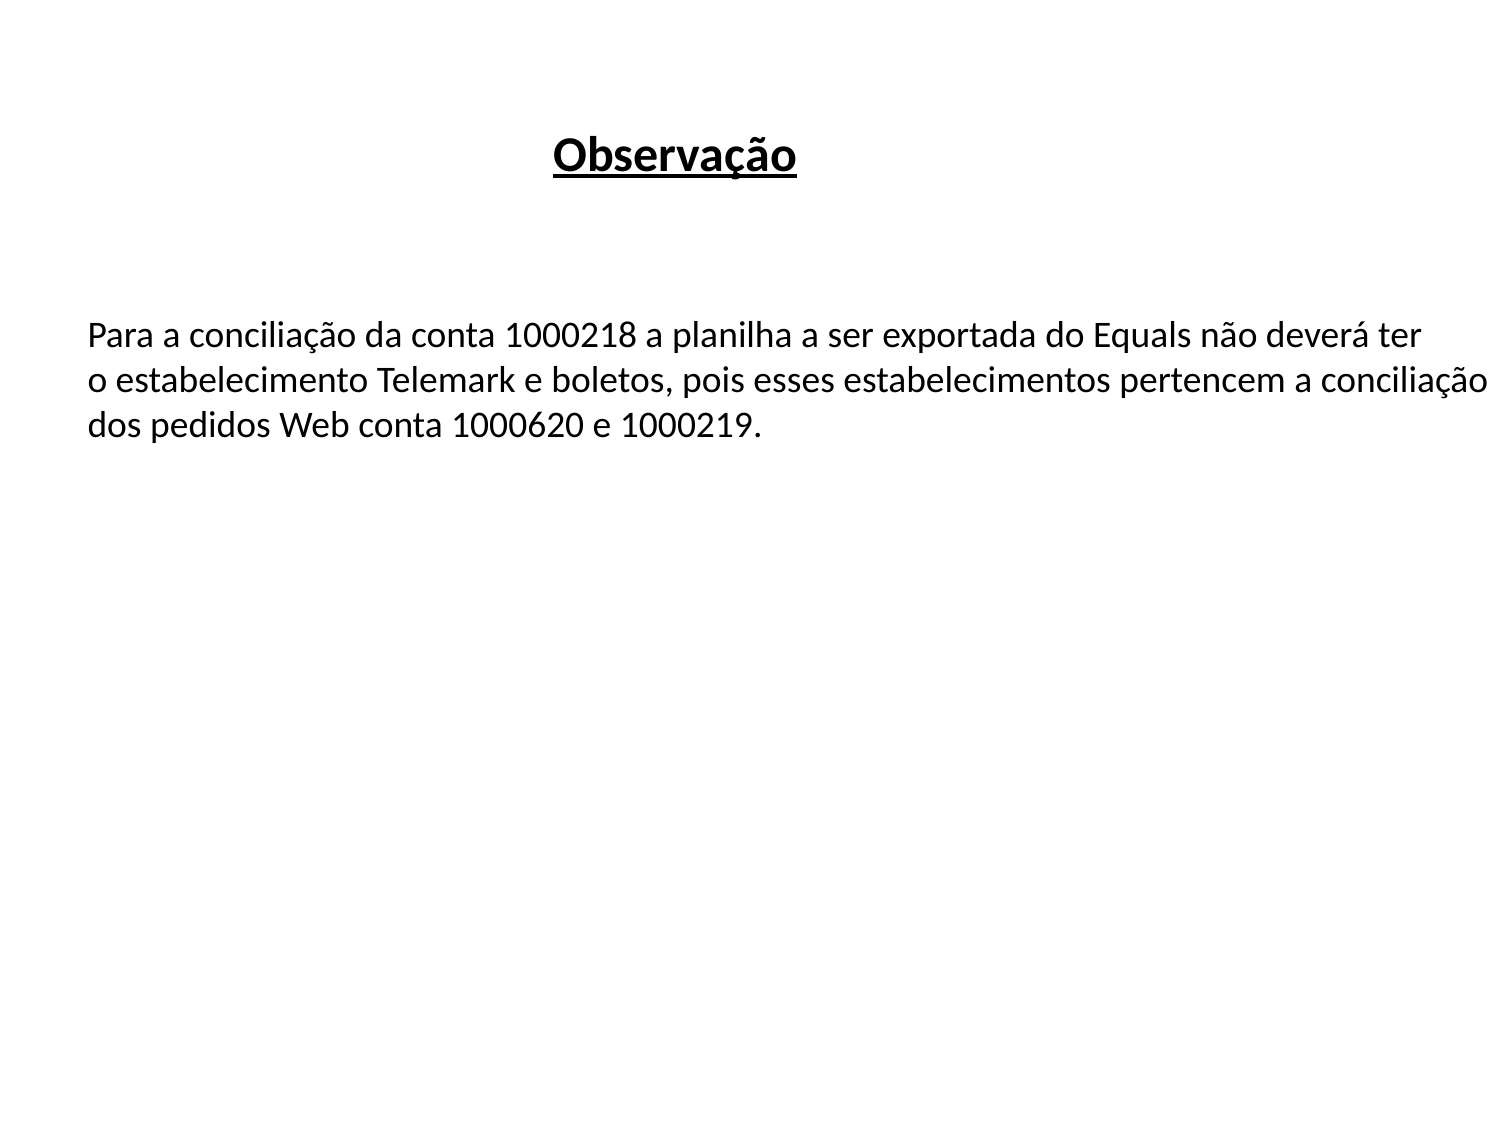

Observação
Para a conciliação da conta 1000218 a planilha a ser exportada do Equals não deverá ter
o estabelecimento Telemark e boletos, pois esses estabelecimentos pertencem a conciliação
dos pedidos Web conta 1000620 e 1000219.